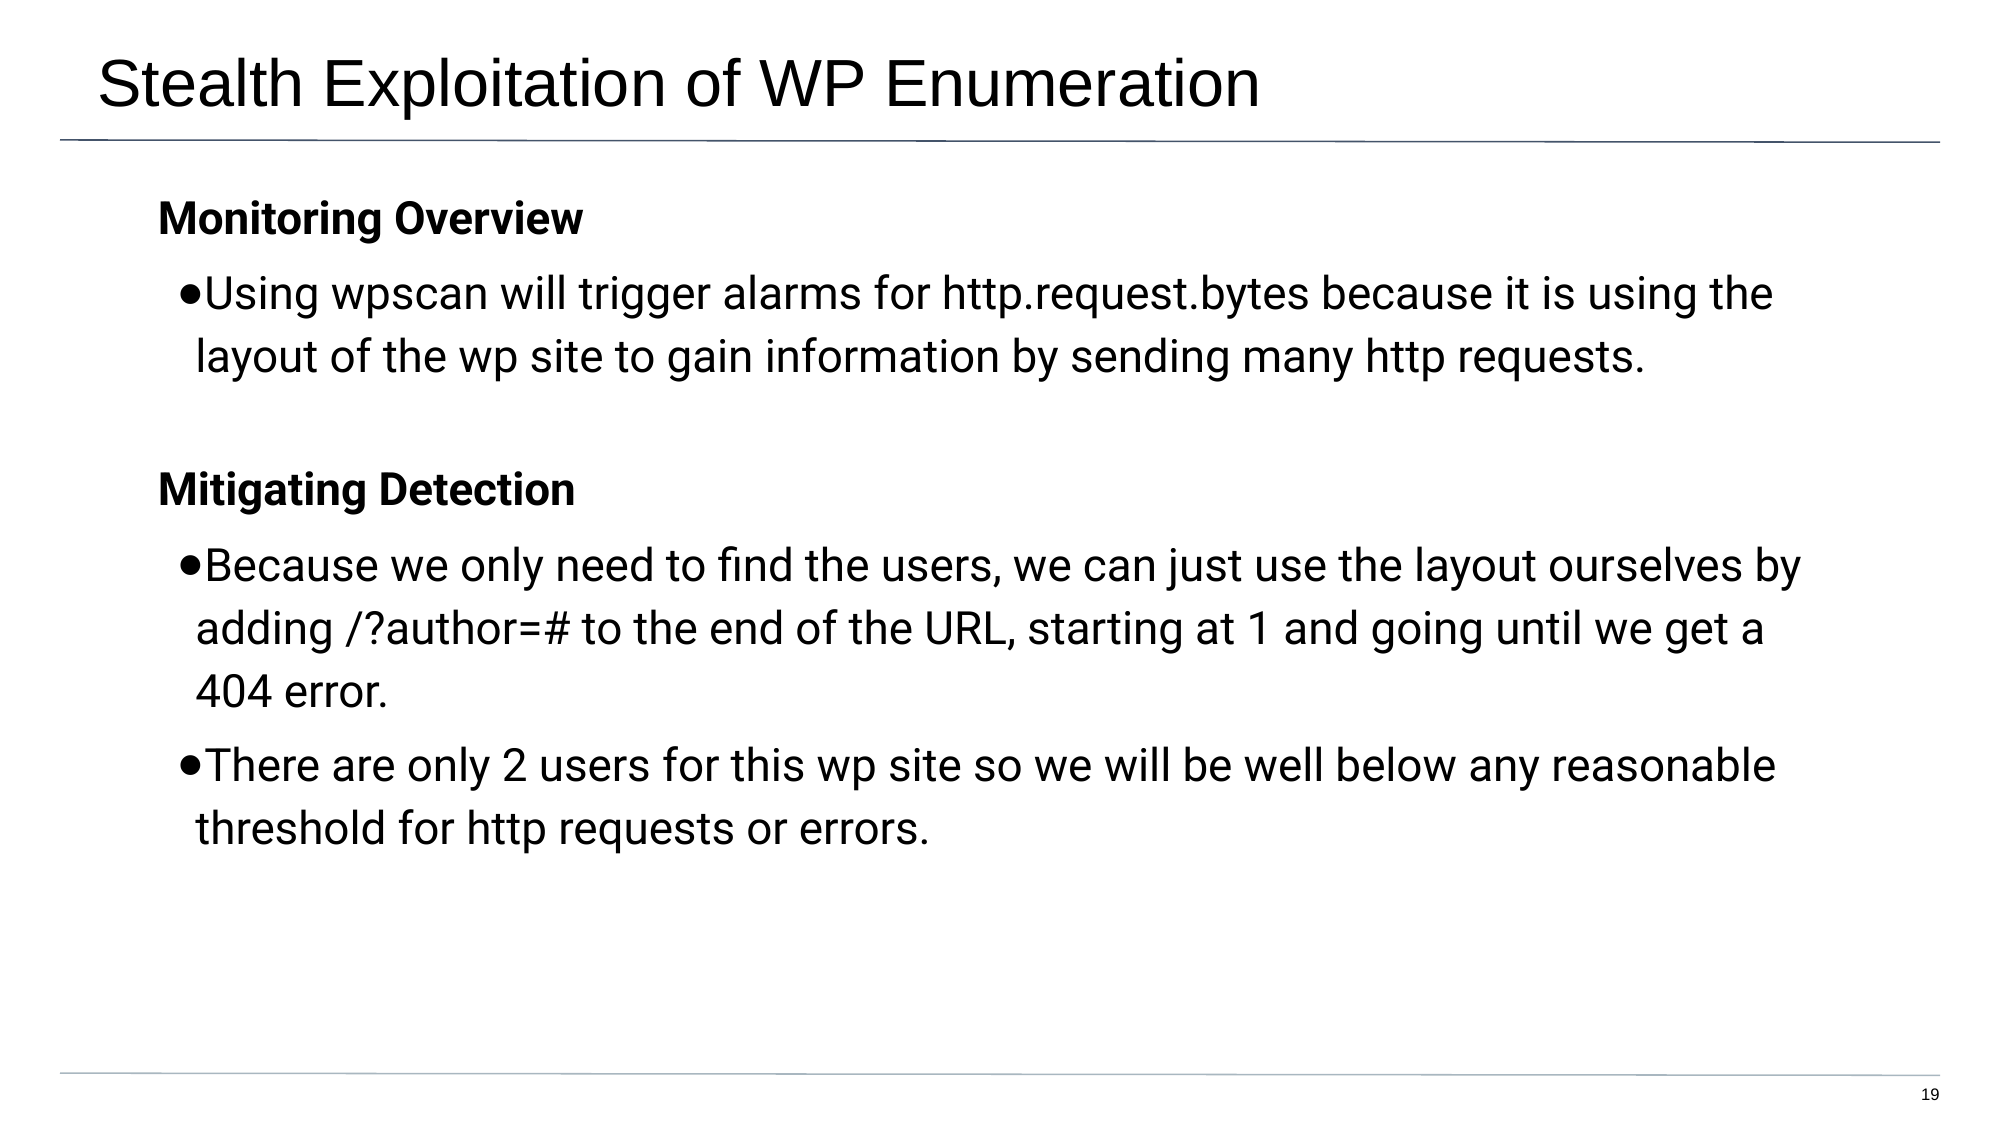

# Stealth Exploitation of WP Enumeration
Monitoring Overview
Using wpscan will trigger alarms for http.request.bytes because it is using the layout of the wp site to gain information by sending many http requests.

Mitigating Detection
Because we only need to find the users, we can just use the layout ourselves by adding /?author=# to the end of the URL, starting at 1 and going until we get a 404 error.
There are only 2 users for this wp site so we will be well below any reasonable threshold for http requests or errors.
19